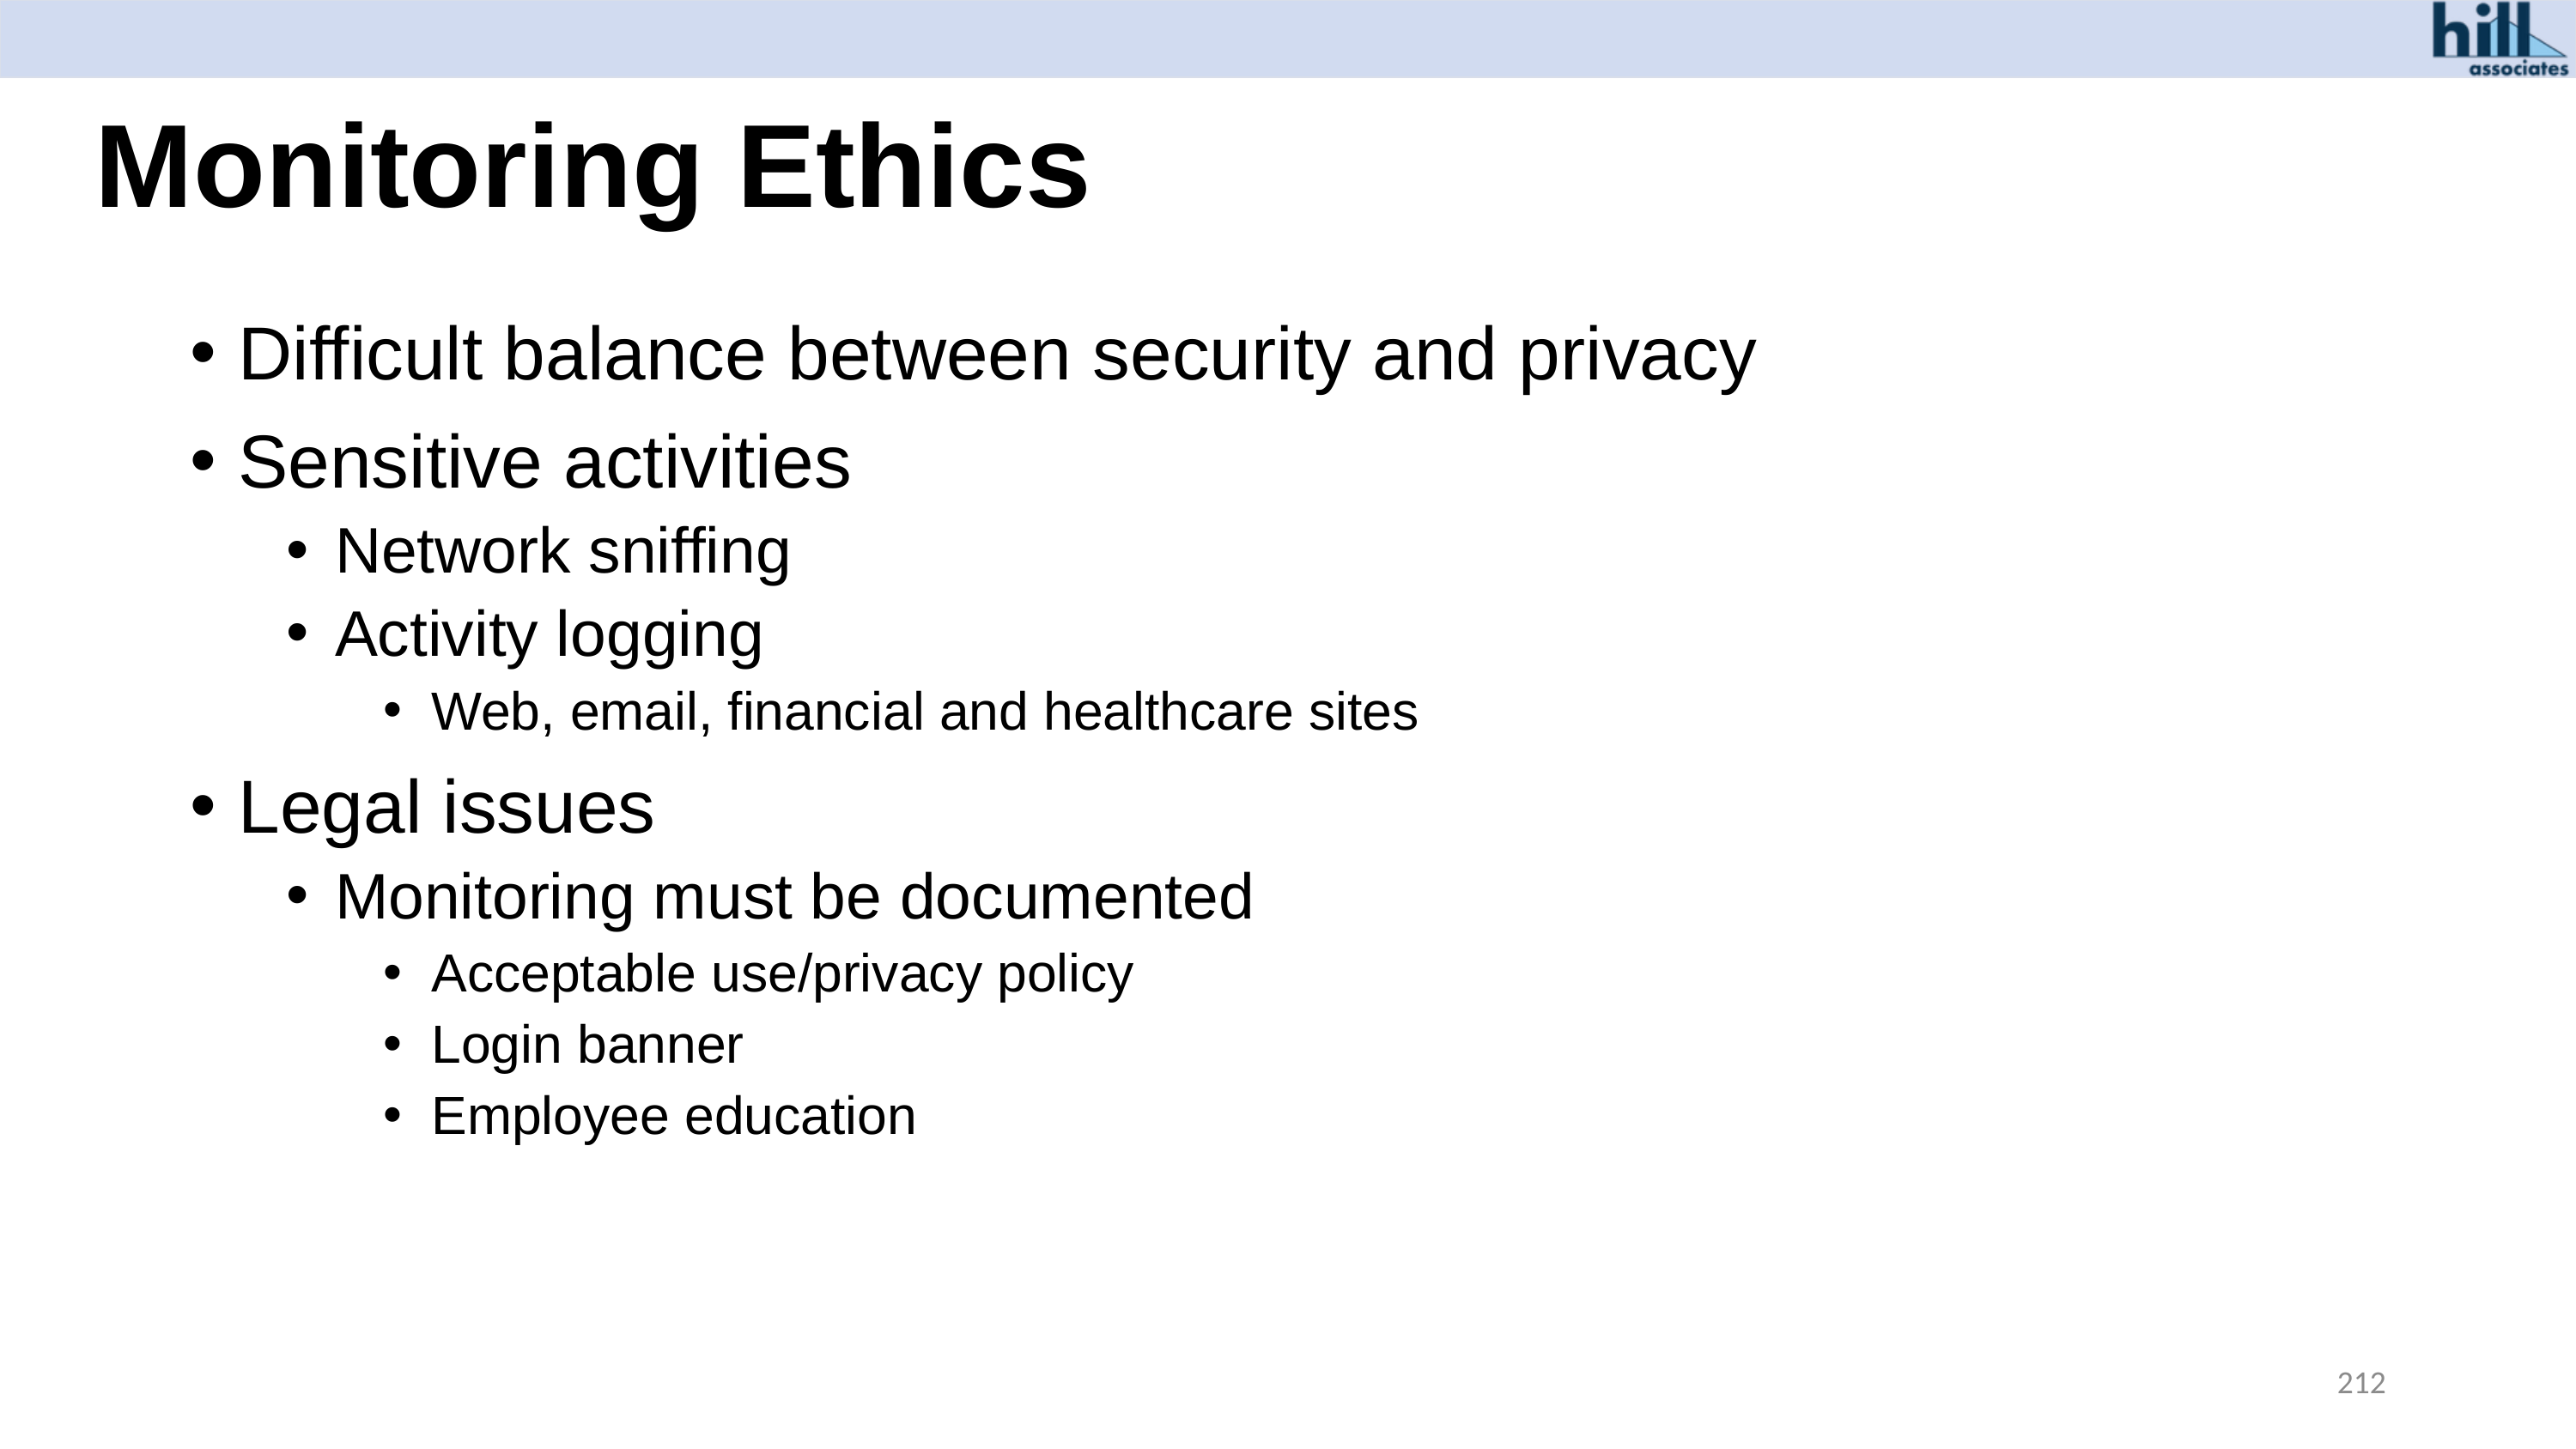

# Monitoring Ethics
Difficult balance between security and privacy
Sensitive activities
Network sniffing
Activity logging
Web, email, financial and healthcare sites
Legal issues
Monitoring must be documented
Acceptable use/privacy policy
Login banner
Employee education
212